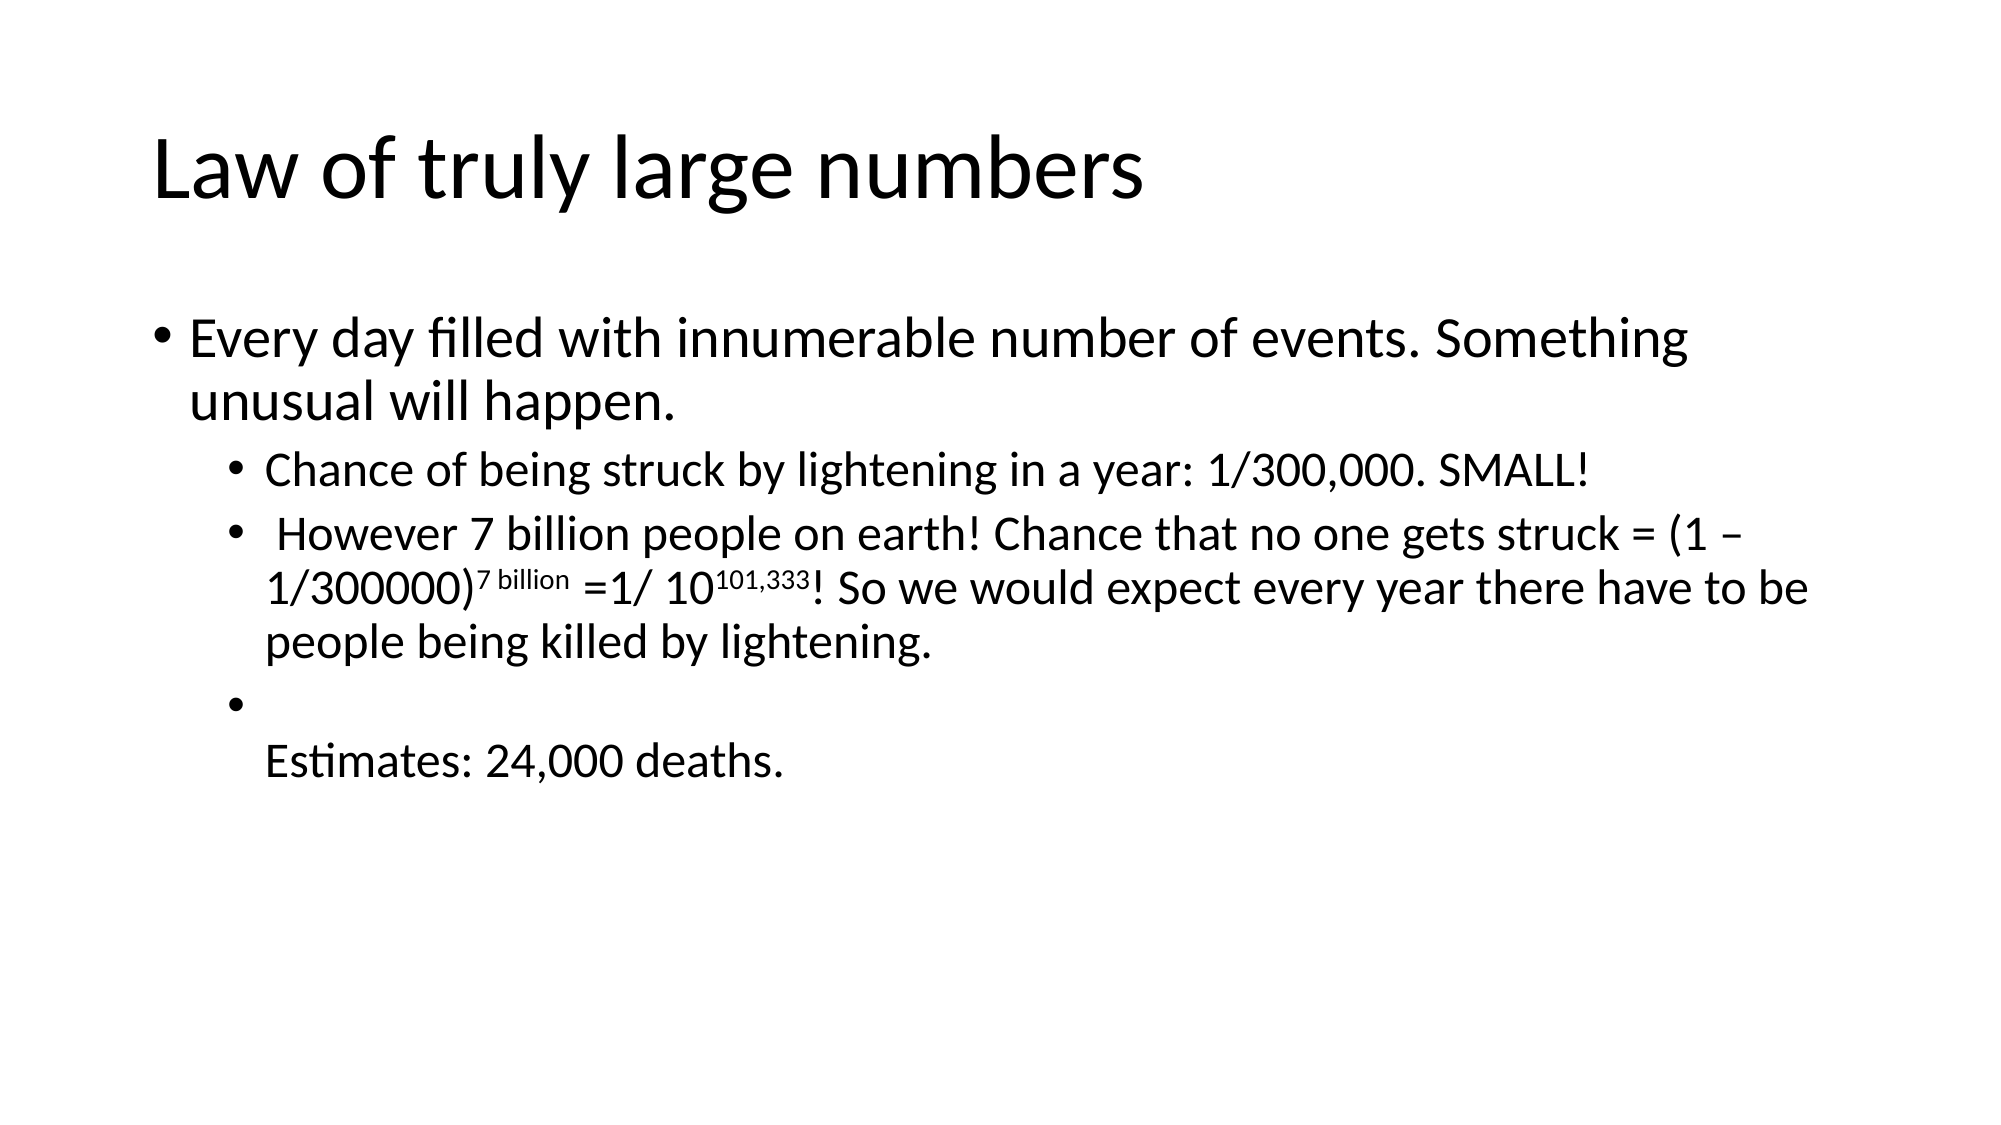

# Law of truly large numbers
Every day filled with innumerable number of events. Something unusual will happen.
Chance of being struck by lightening in a year: 1/300,000. SMALL!
 However 7 billion people on earth! Chance that no one gets struck = (1 – 1/300000)7 billion  =1/ 10101,333! So we would expect every year there have to be people being killed by lightening.
Estimates: 24,000 deaths.